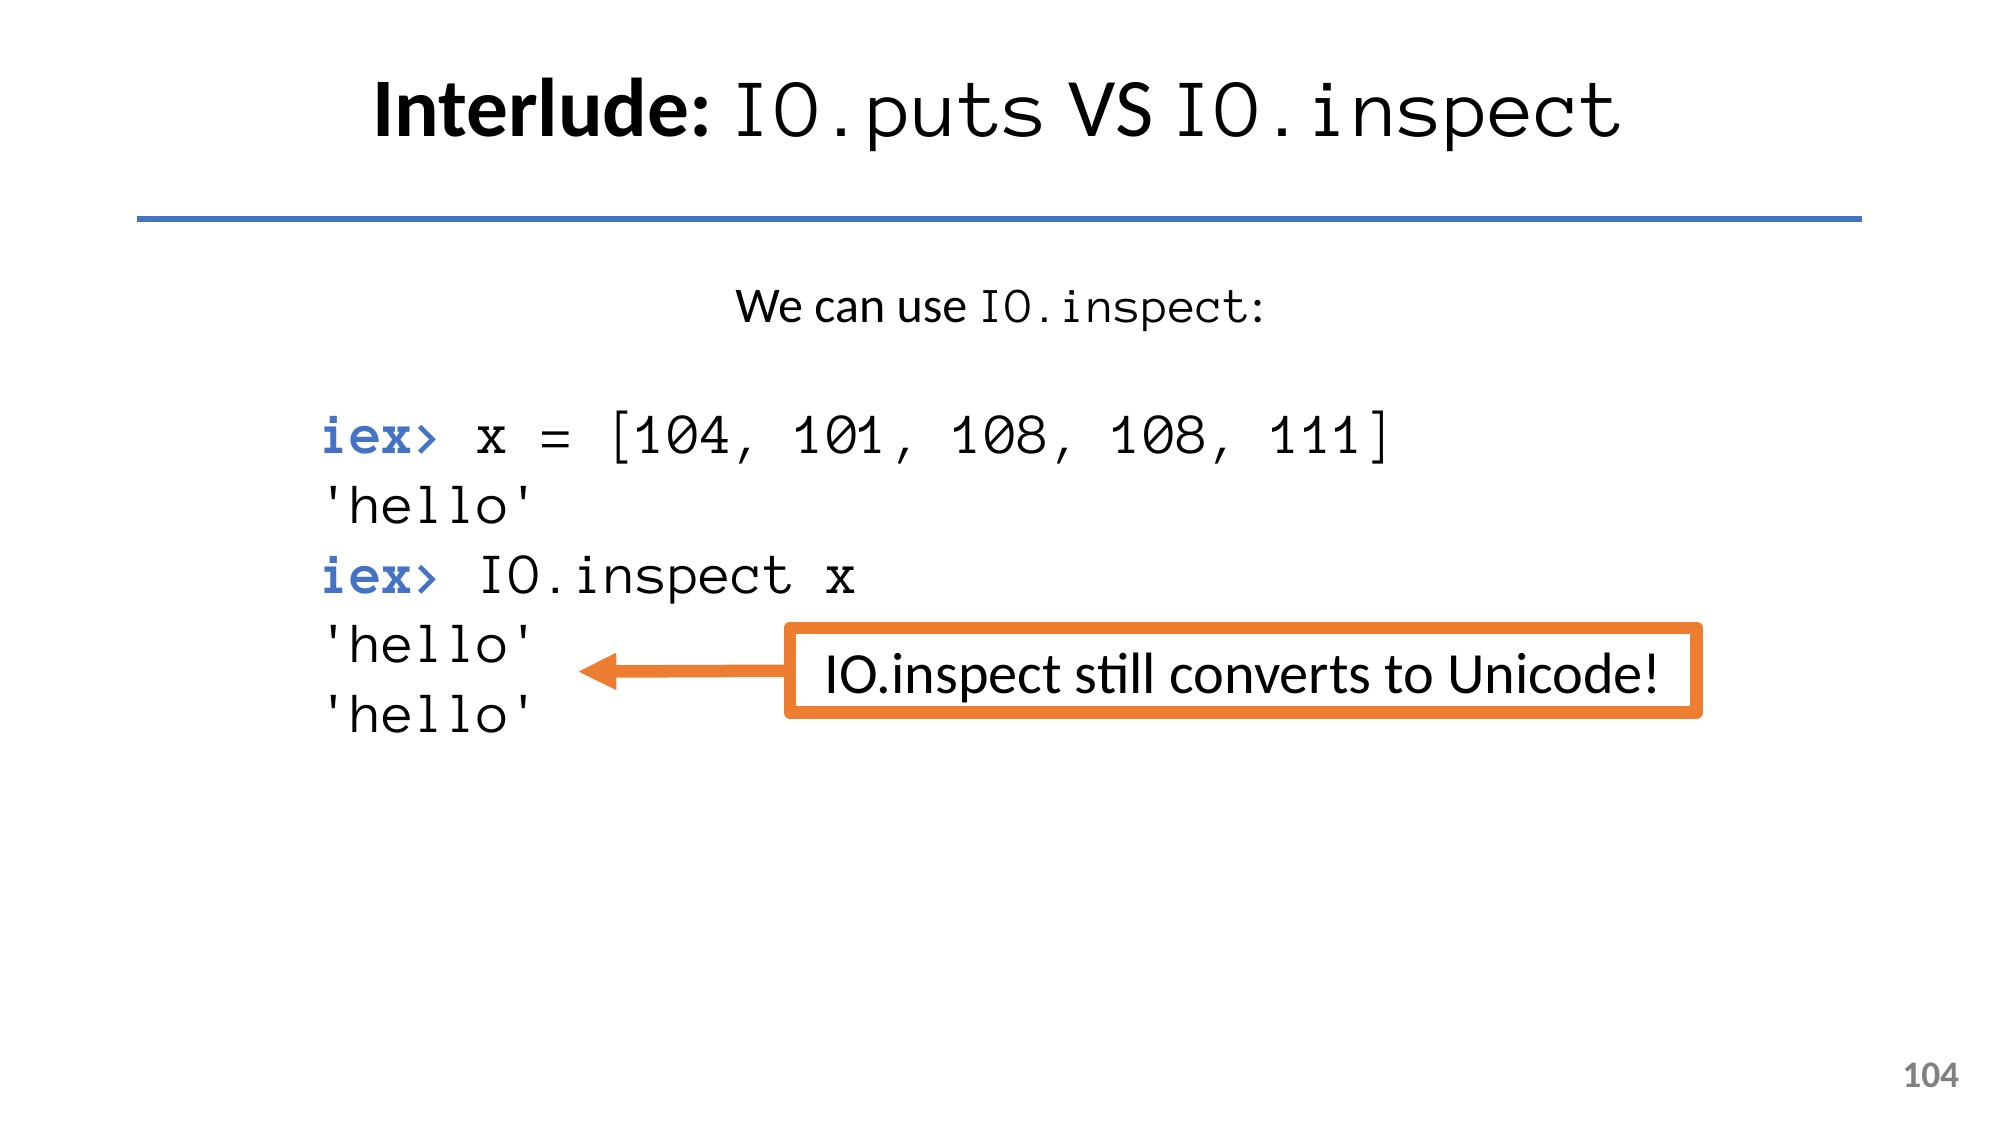

Interlude: IO.puts VS IO.inspect
We can use IO.inspect:
iex> x = [104, 101, 108, 108, 111]
'hello'
iex> IO.inspect x
'hello'
'hello'
IO.inspect still converts to Unicode!
104